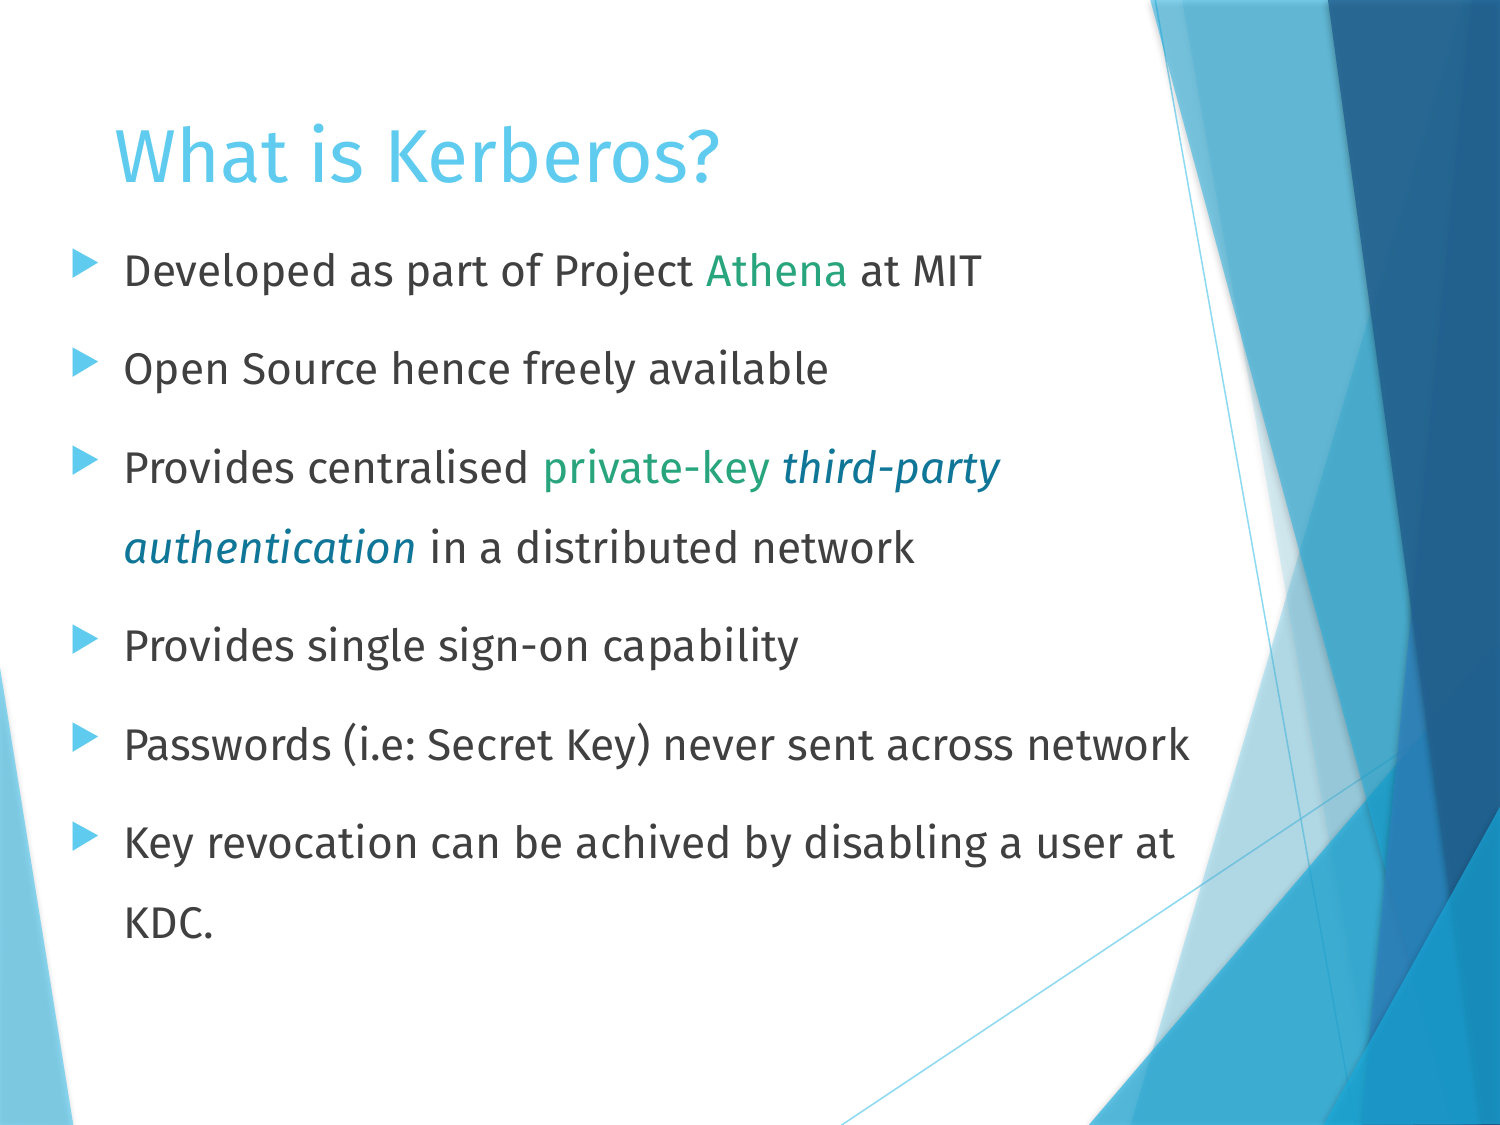

# What is Kerberos?
Developed as part of Project Athena at MIT
Open Source hence freely available
Provides centralised private-key third-party authentication in a distributed network
Provides single sign-on capability
Passwords (i.e: Secret Key) never sent across network
Key revocation can be achived by disabling a user at KDC.